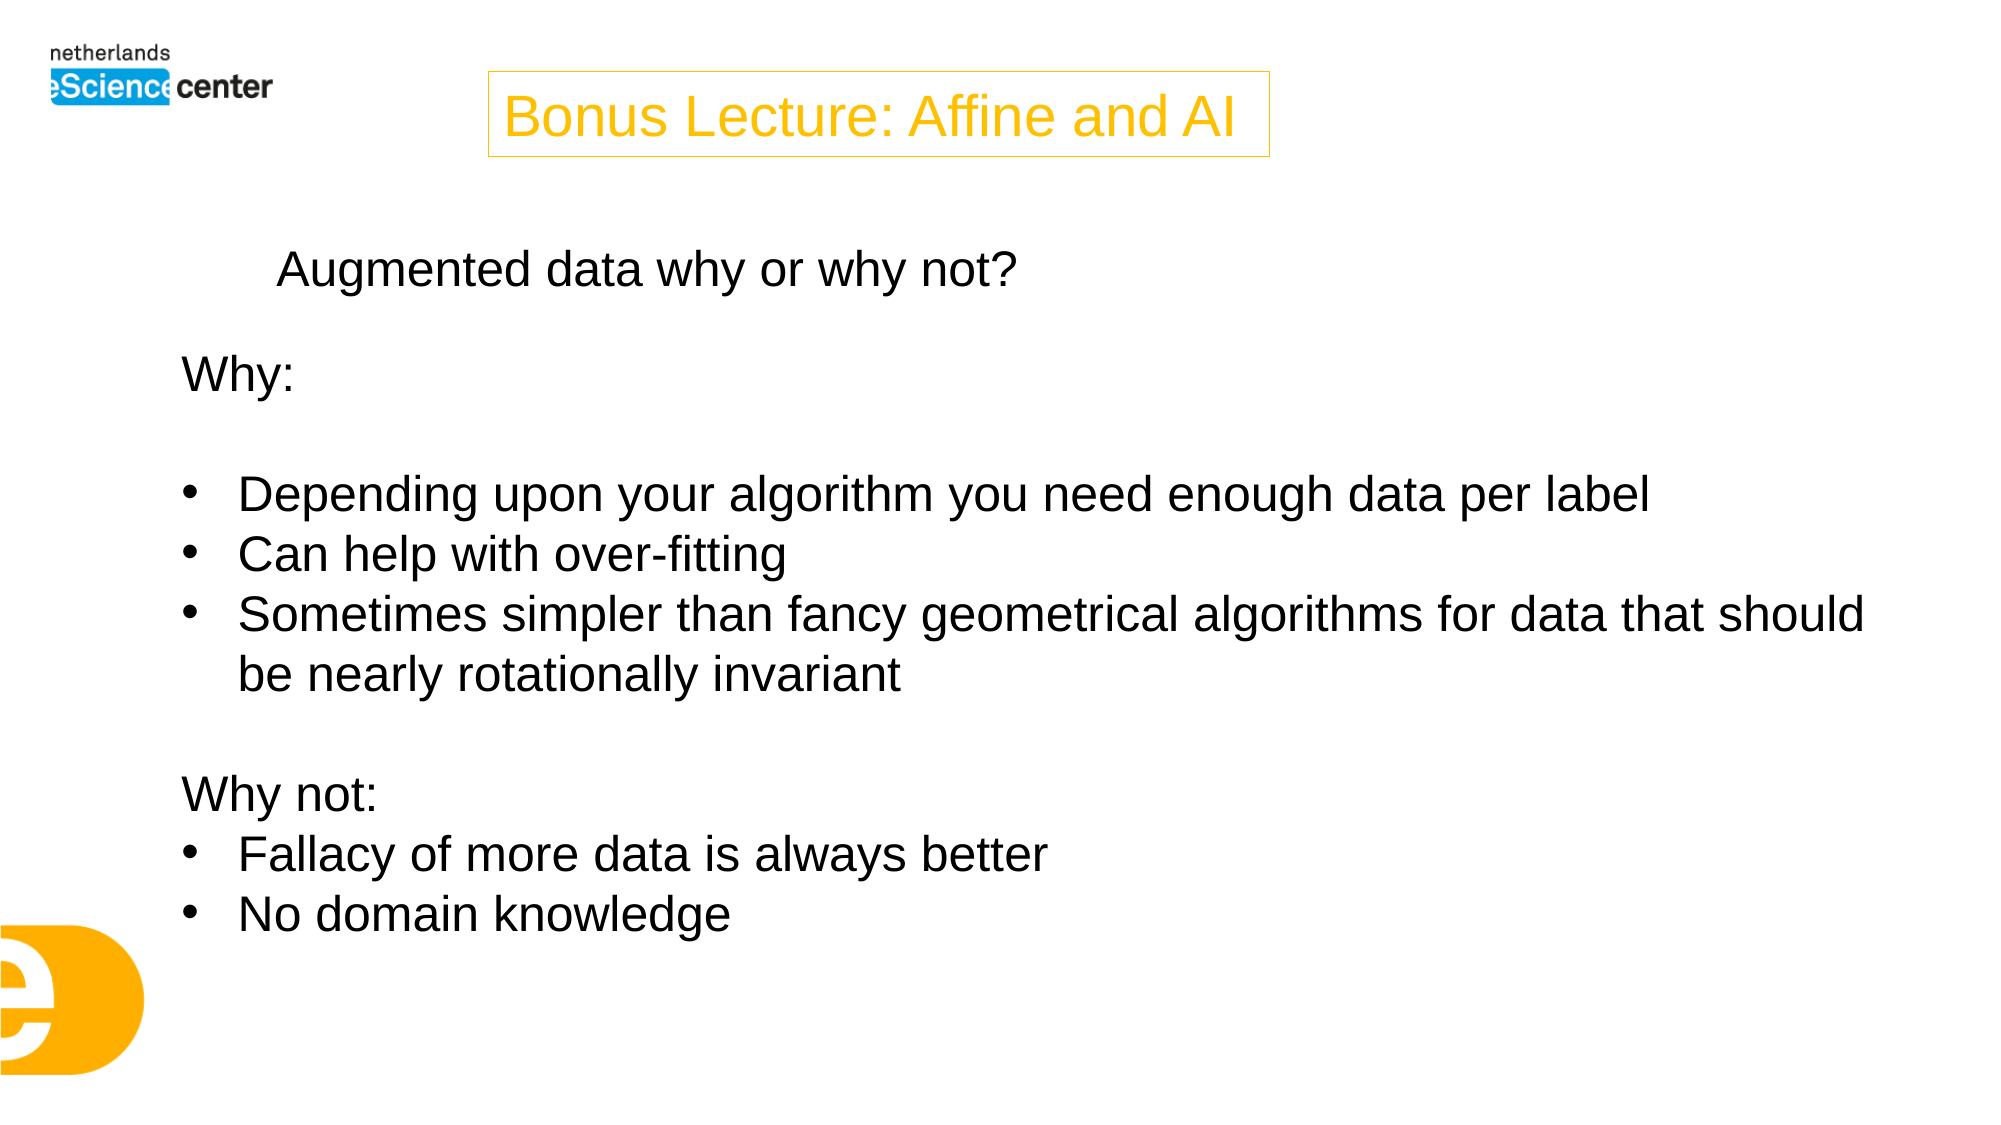

Bonus Lecture: Affine and AI

Augmented data why or why not?
Why:

Depending upon your algorithm you need enough data per label
Can help with over-fitting
Sometimes simpler than fancy geometrical algorithms for data that should be nearly rotationally invariant

Why not:
Fallacy of more data is always better
No domain knowledge